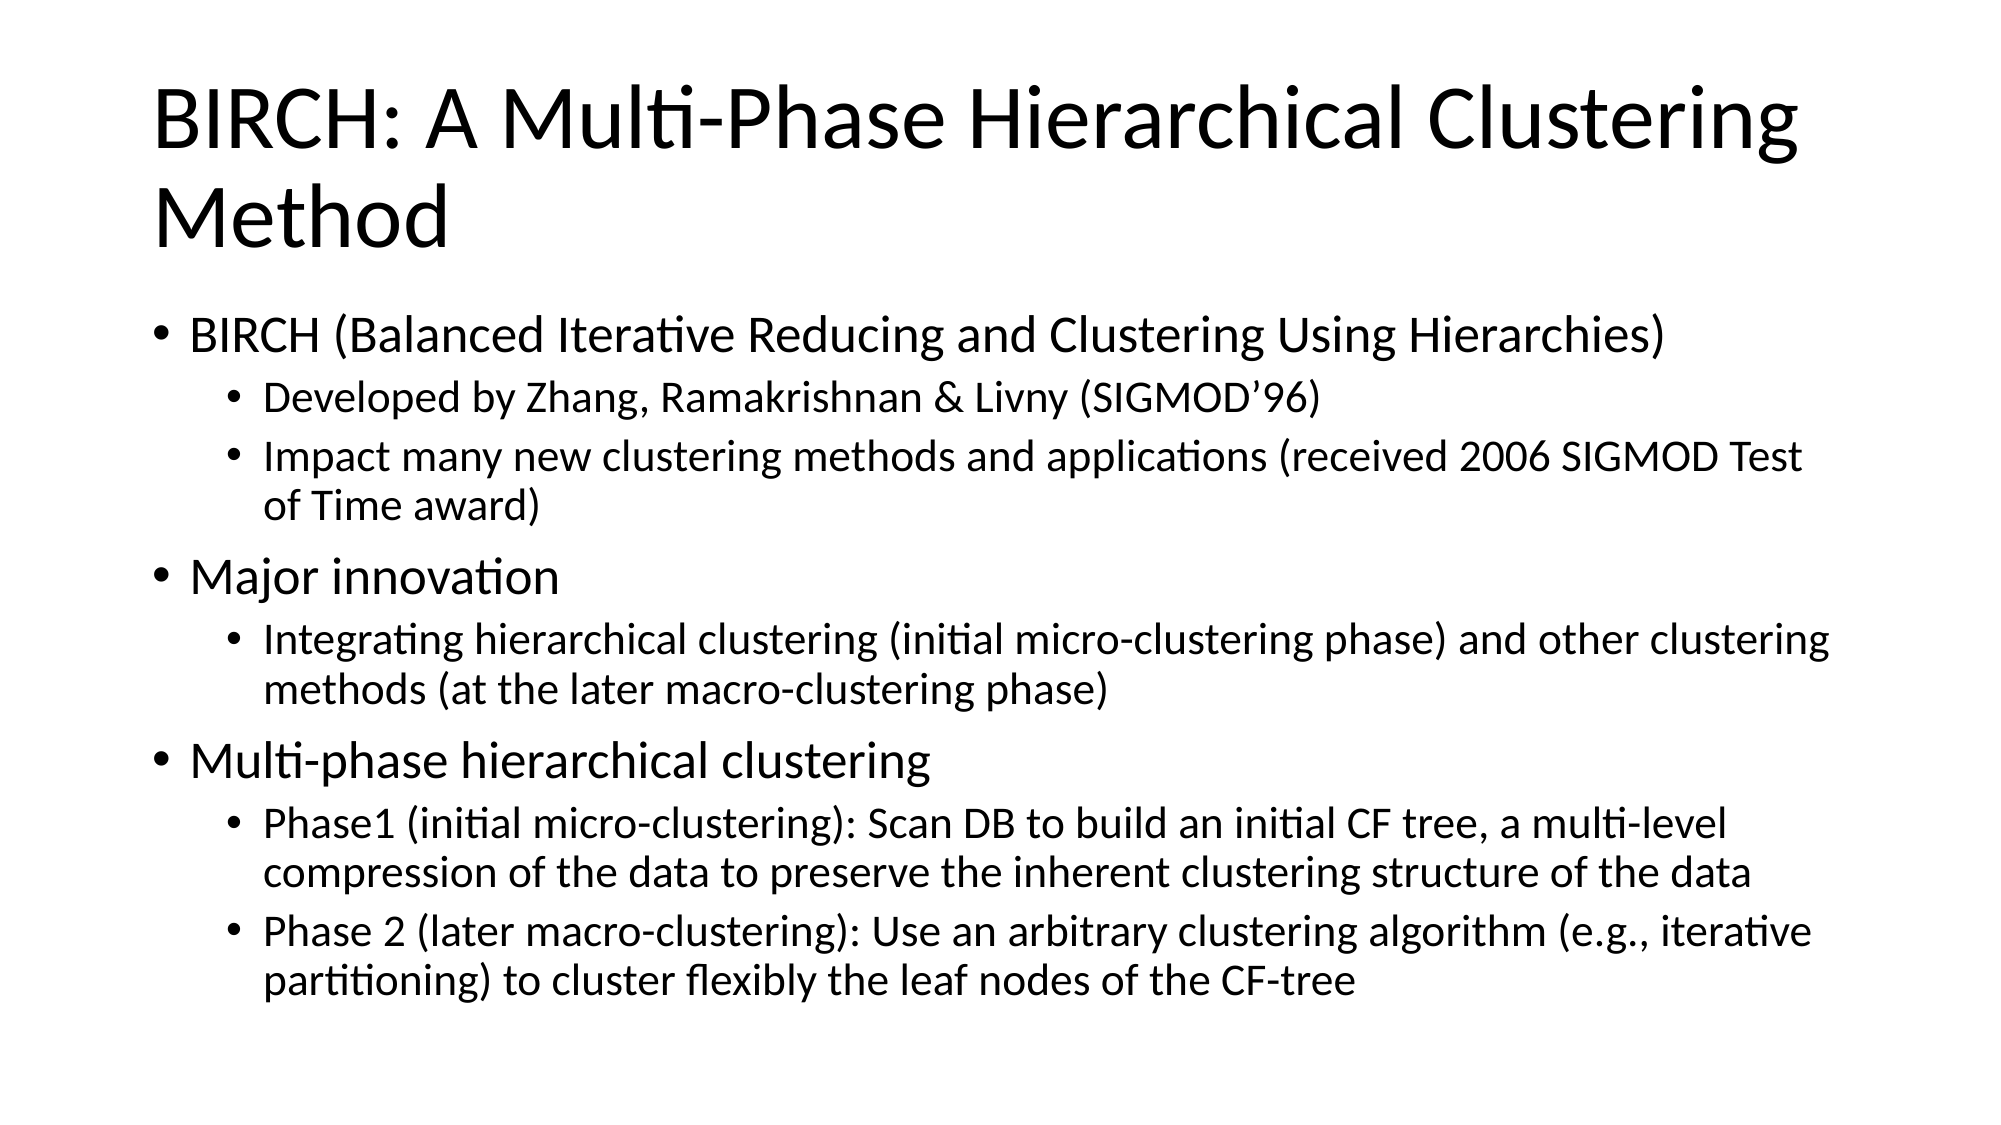

# BIRCH: A Multi-Phase Hierarchical Clustering Method
BIRCH (Balanced Iterative Reducing and Clustering Using Hierarchies)
Developed by Zhang, Ramakrishnan & Livny (SIGMOD’96)
Impact many new clustering methods and applications (received 2006 SIGMOD Test of Time award)
Major innovation
Integrating hierarchical clustering (initial micro-clustering phase) and other clustering methods (at the later macro-clustering phase)
Multi-phase hierarchical clustering
Phase1 (initial micro-clustering): Scan DB to build an initial CF tree, a multi-level compression of the data to preserve the inherent clustering structure of the data
Phase 2 (later macro-clustering): Use an arbitrary clustering algorithm (e.g., iterative partitioning) to cluster flexibly the leaf nodes of the CF-tree